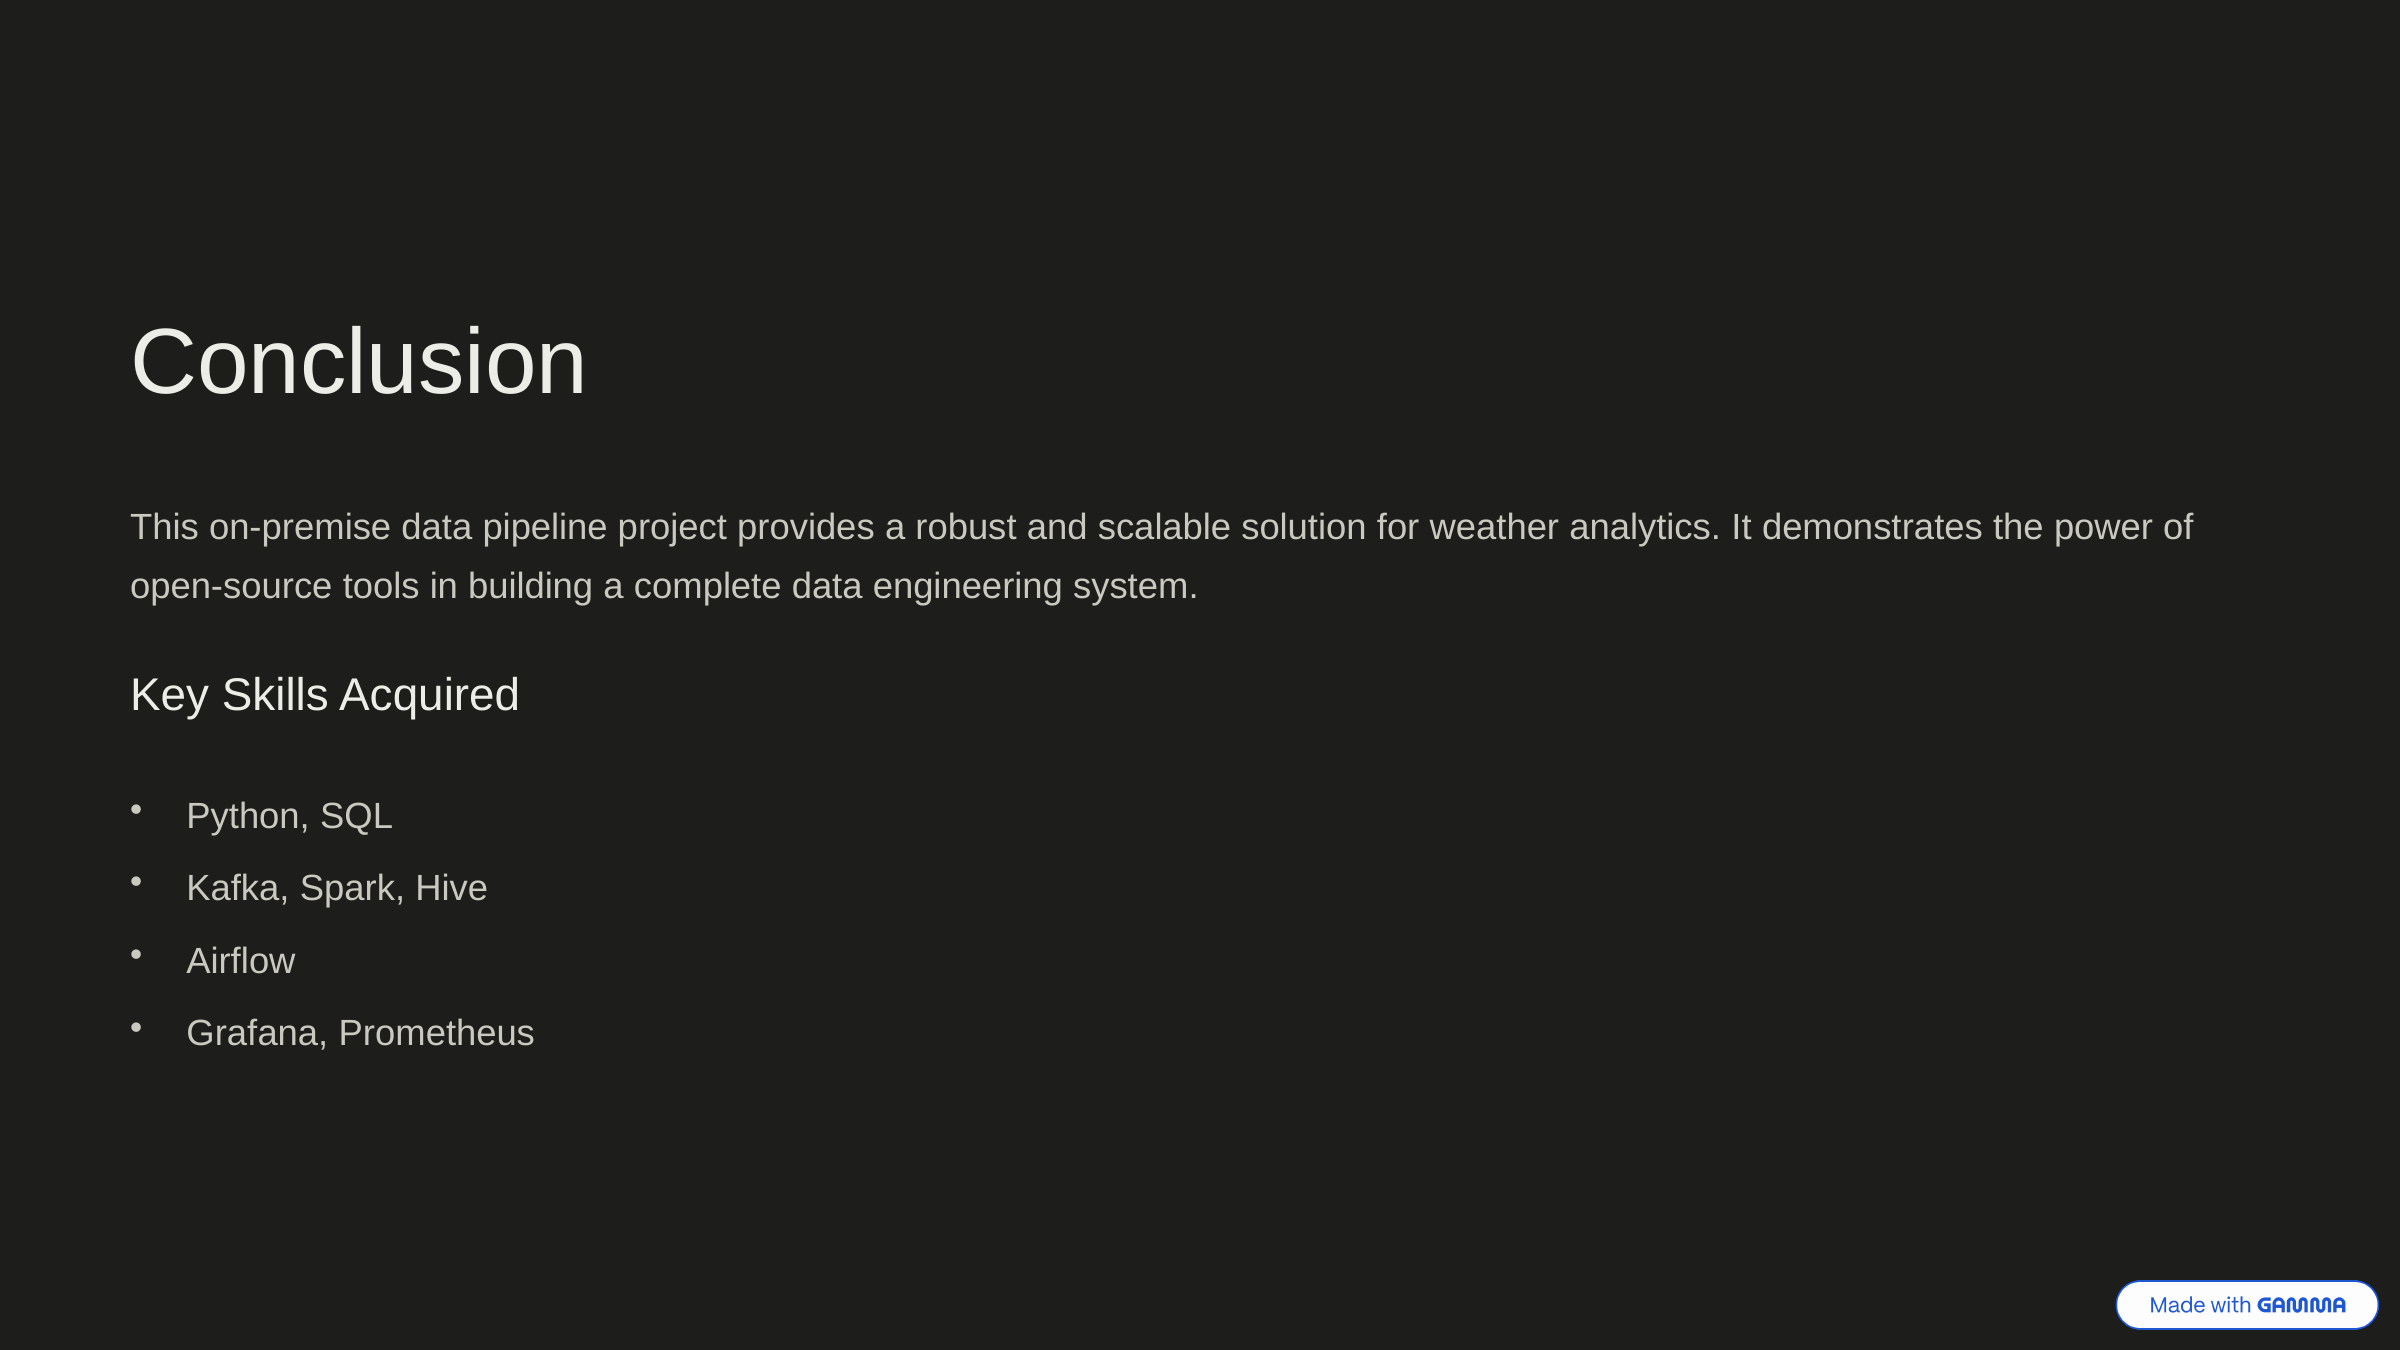

Conclusion
This on-premise data pipeline project provides a robust and scalable solution for weather analytics. It demonstrates the power of open-source tools in building a complete data engineering system.
Key Skills Acquired
Python, SQL
Kafka, Spark, Hive
Airflow
Grafana, Prometheus